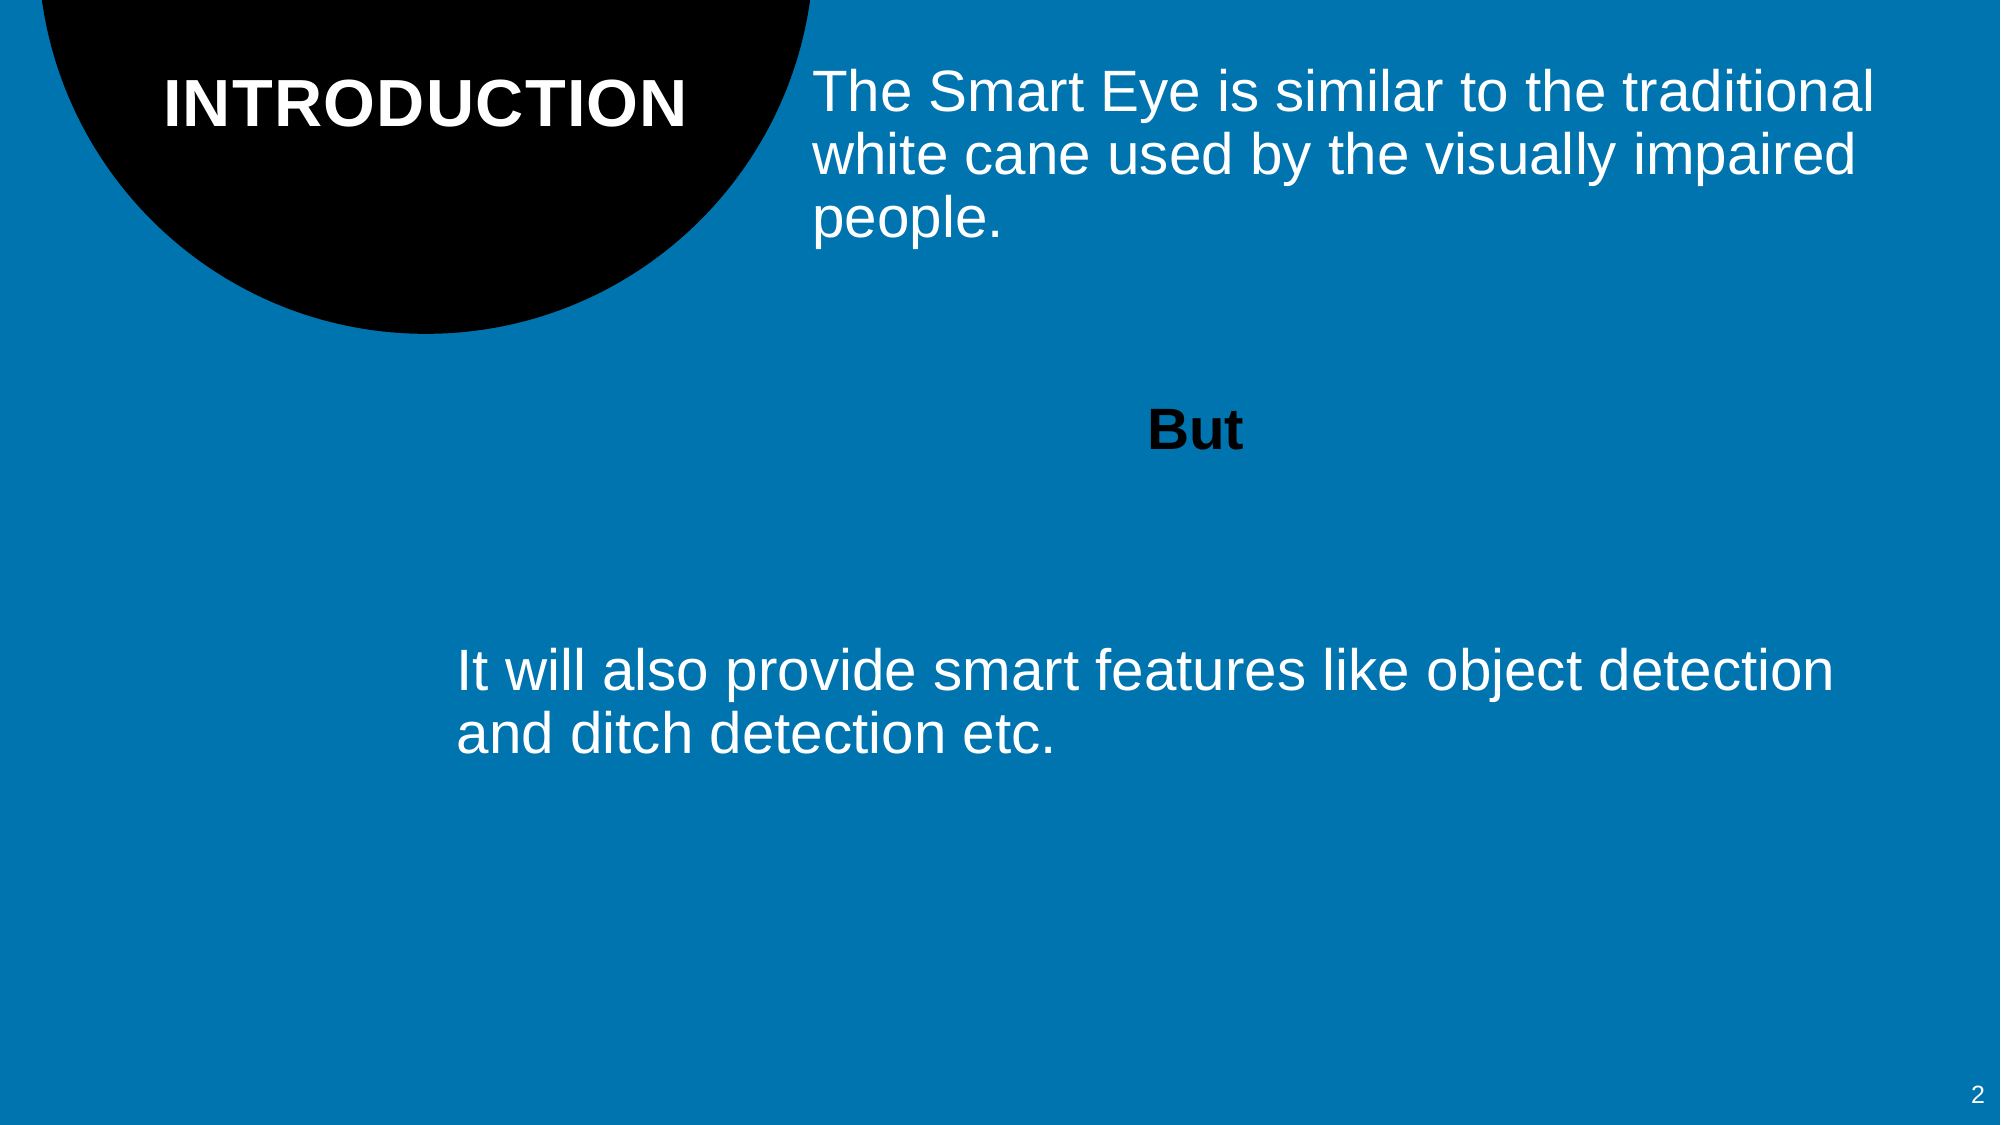

# INTRODUCTION

The Smart Eye is similar to the traditional white cane used by the visually impaired people.
But

It will also provide smart features like object detection and ditch detection etc.

2